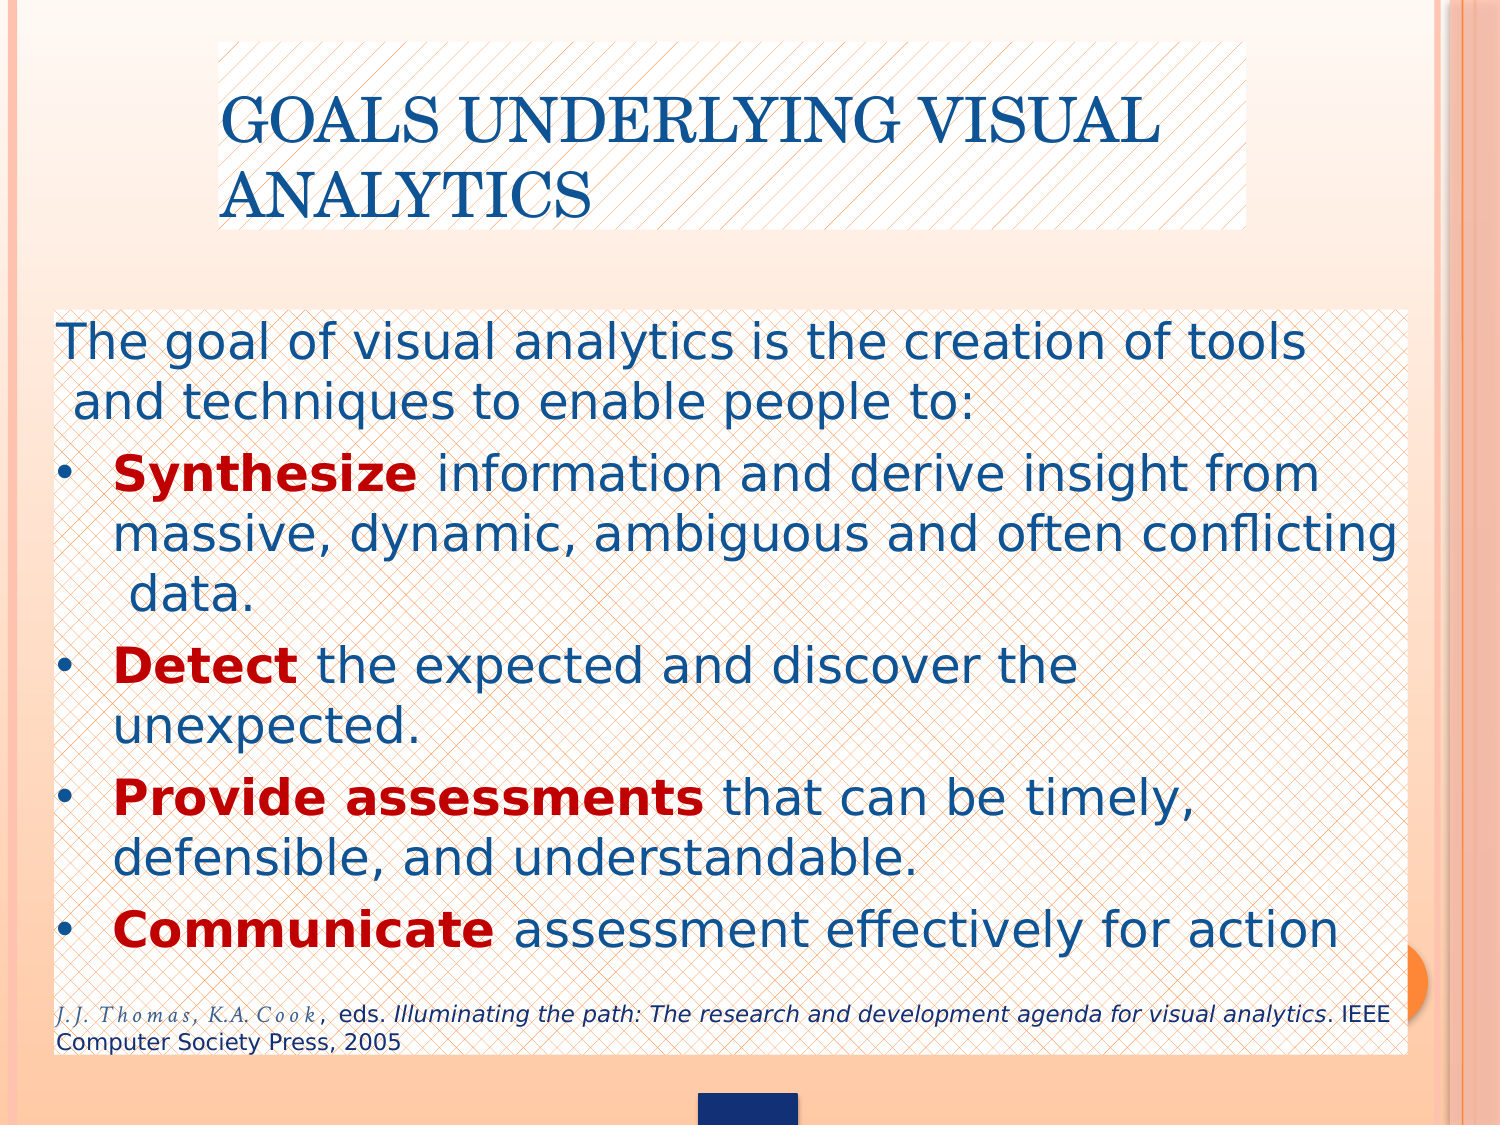

# Goals underlying visual analytics
The goal of visual analytics is the creation of tools  and techniques to enable people to:
Synthesize information and derive insight from  massive, dynamic, ambiguous and often conflicting  data.
Detect the expected and discover the unexpected.
Provide assessments that can be timely,
defensible, and understandable.
Communicate assessment effectively for action
J.J. Thomas, K.A. Cook, eds. Illuminating the path: The research and development agenda for visual analytics. IEEE  Computer Society Press, 2005